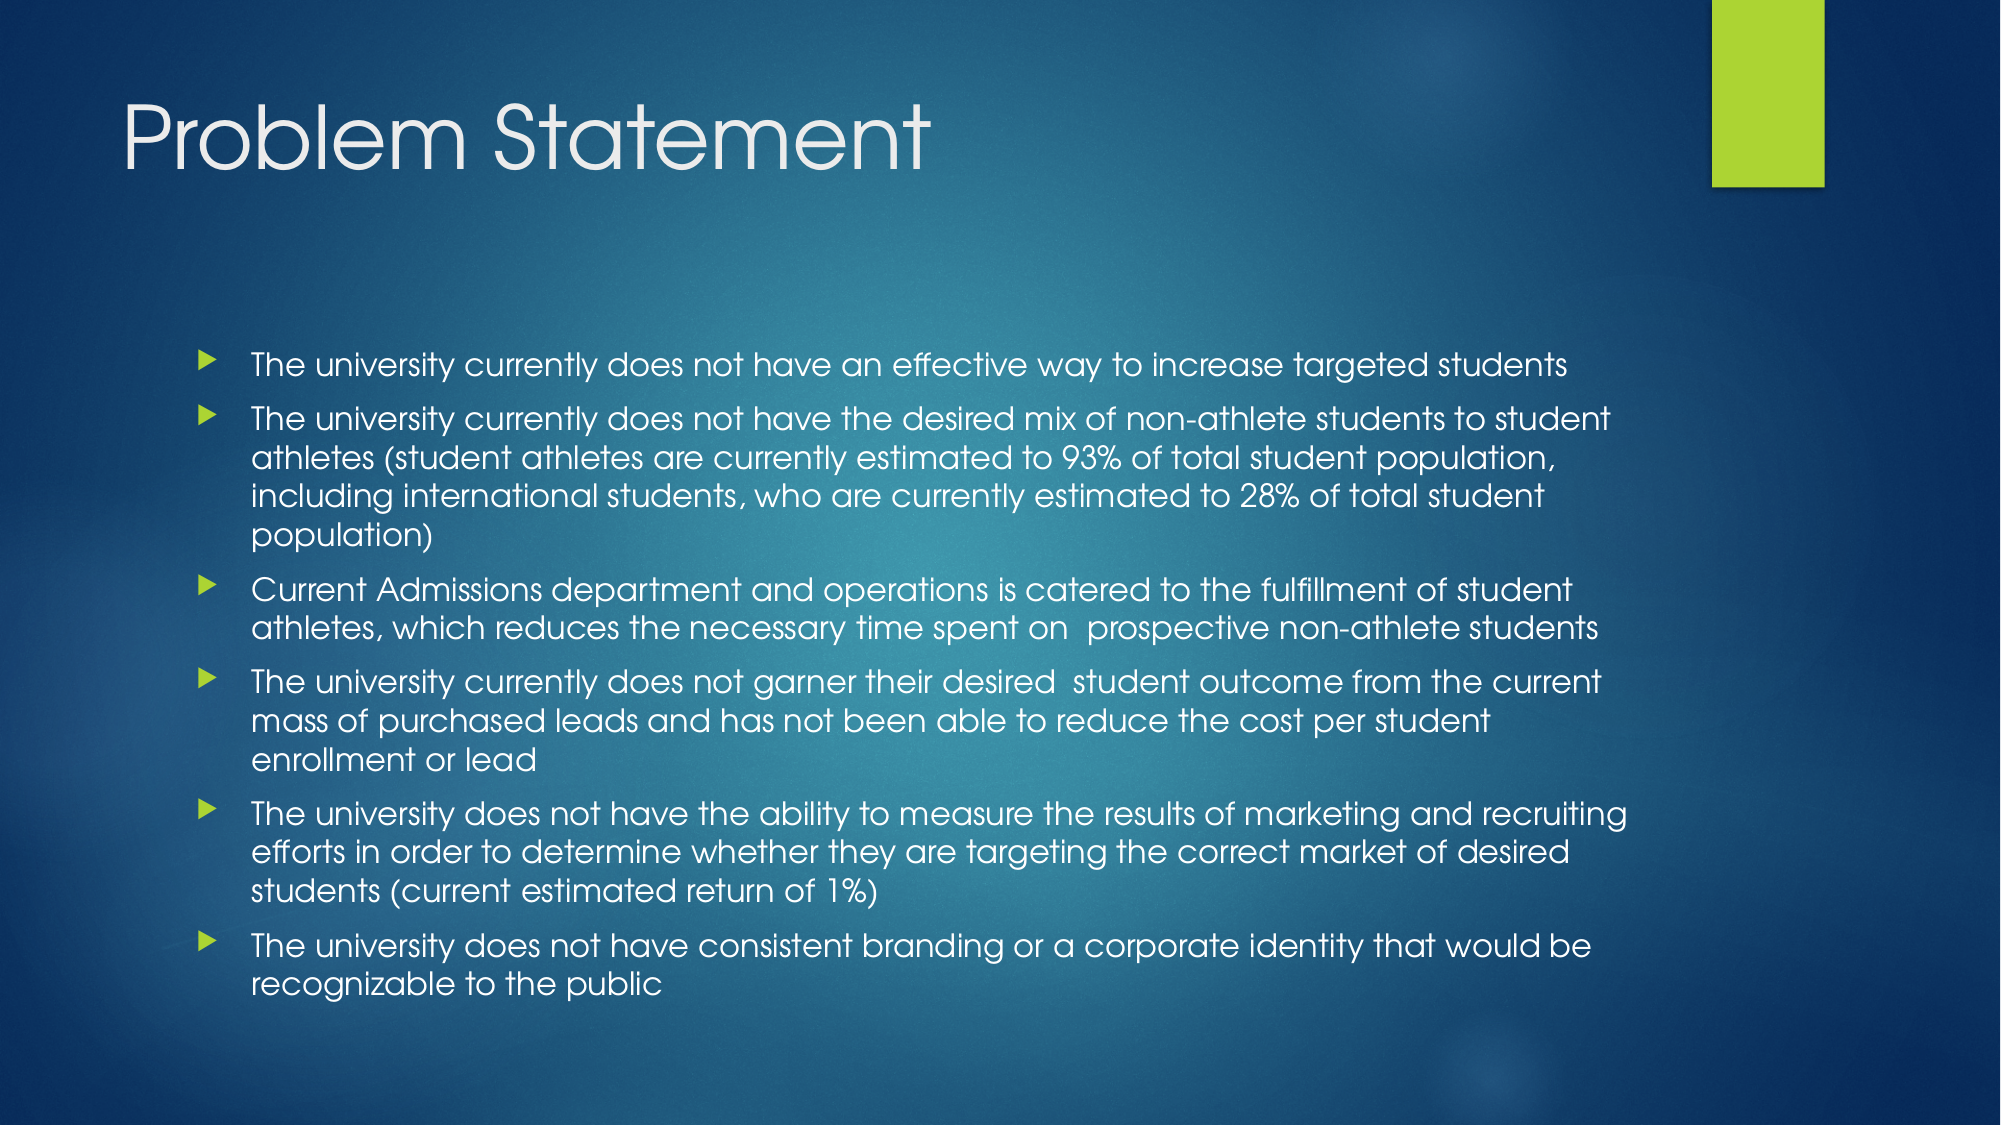

# Problem Statement
The university currently does not have an effective way to increase targeted students
The university currently does not have the desired mix of non-athlete students to student athletes (student athletes are currently estimated to 93% of total student population, including international students, who are currently estimated to 28% of total student population)
Current Admissions department and operations is catered to the fulfillment of student athletes, which reduces the necessary time spent on  prospective non-athlete students
The university currently does not garner their desired  student outcome from the current mass of purchased leads and has not been able to reduce the cost per student enrollment or lead
The university does not have the ability to measure the results of marketing and recruiting efforts in order to determine whether they are targeting the correct market of desired students (current estimated return of 1%)
The university does not have consistent branding or a corporate identity that would be recognizable to the public